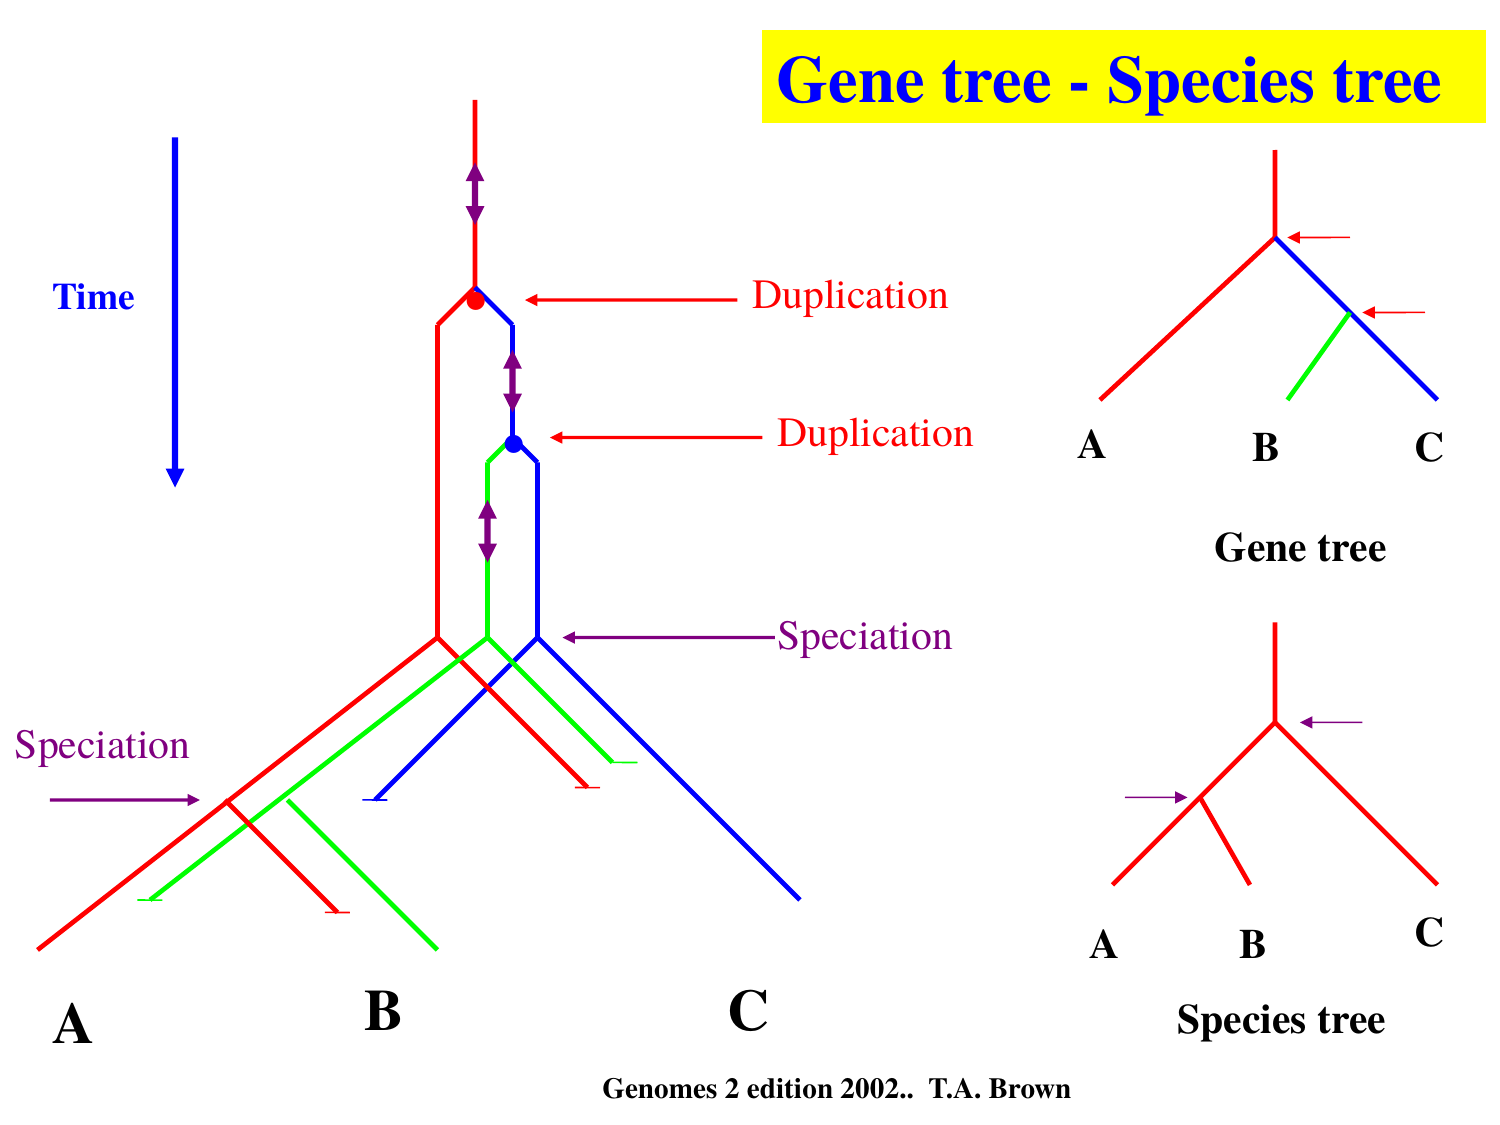

Gene tree - Species tree

•
•

A
B
C

Gene tree

Duplication
Time

Duplication

Speciation

C
A
B

Species tree

Speciation

B
C
A
Genomes 2 edition 2002..  T.A. Brown